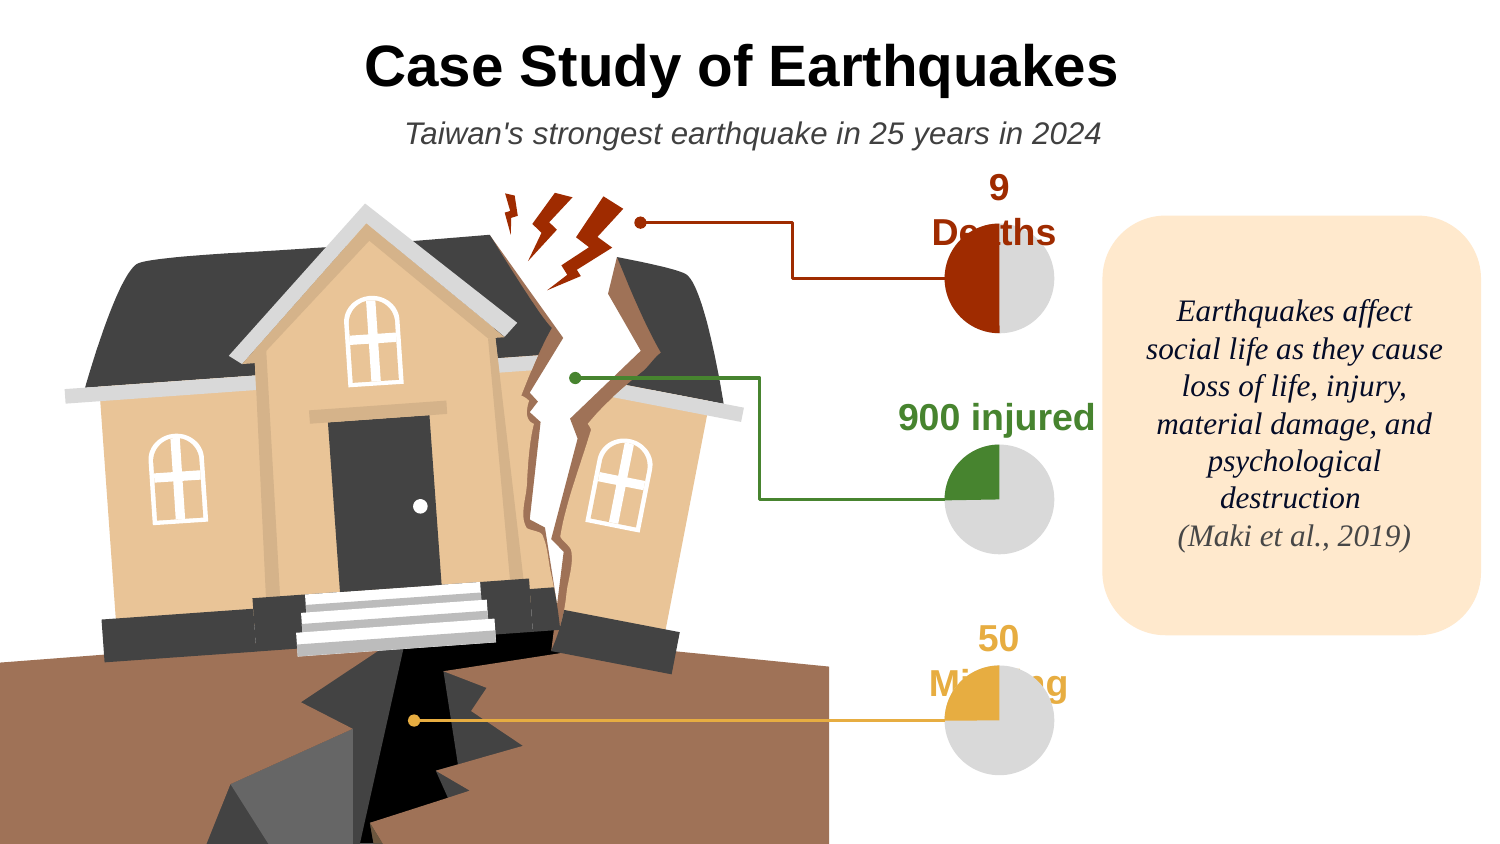

# Case Study of Earthquakes

Taiwan's strongest earthquake in 25 years in 2024

 9 Deaths

Earthquakes affect social life as they cause loss of life, injury, material damage, and psychological destruction
(Maki et al., 2019)

900 injured
50 Missing